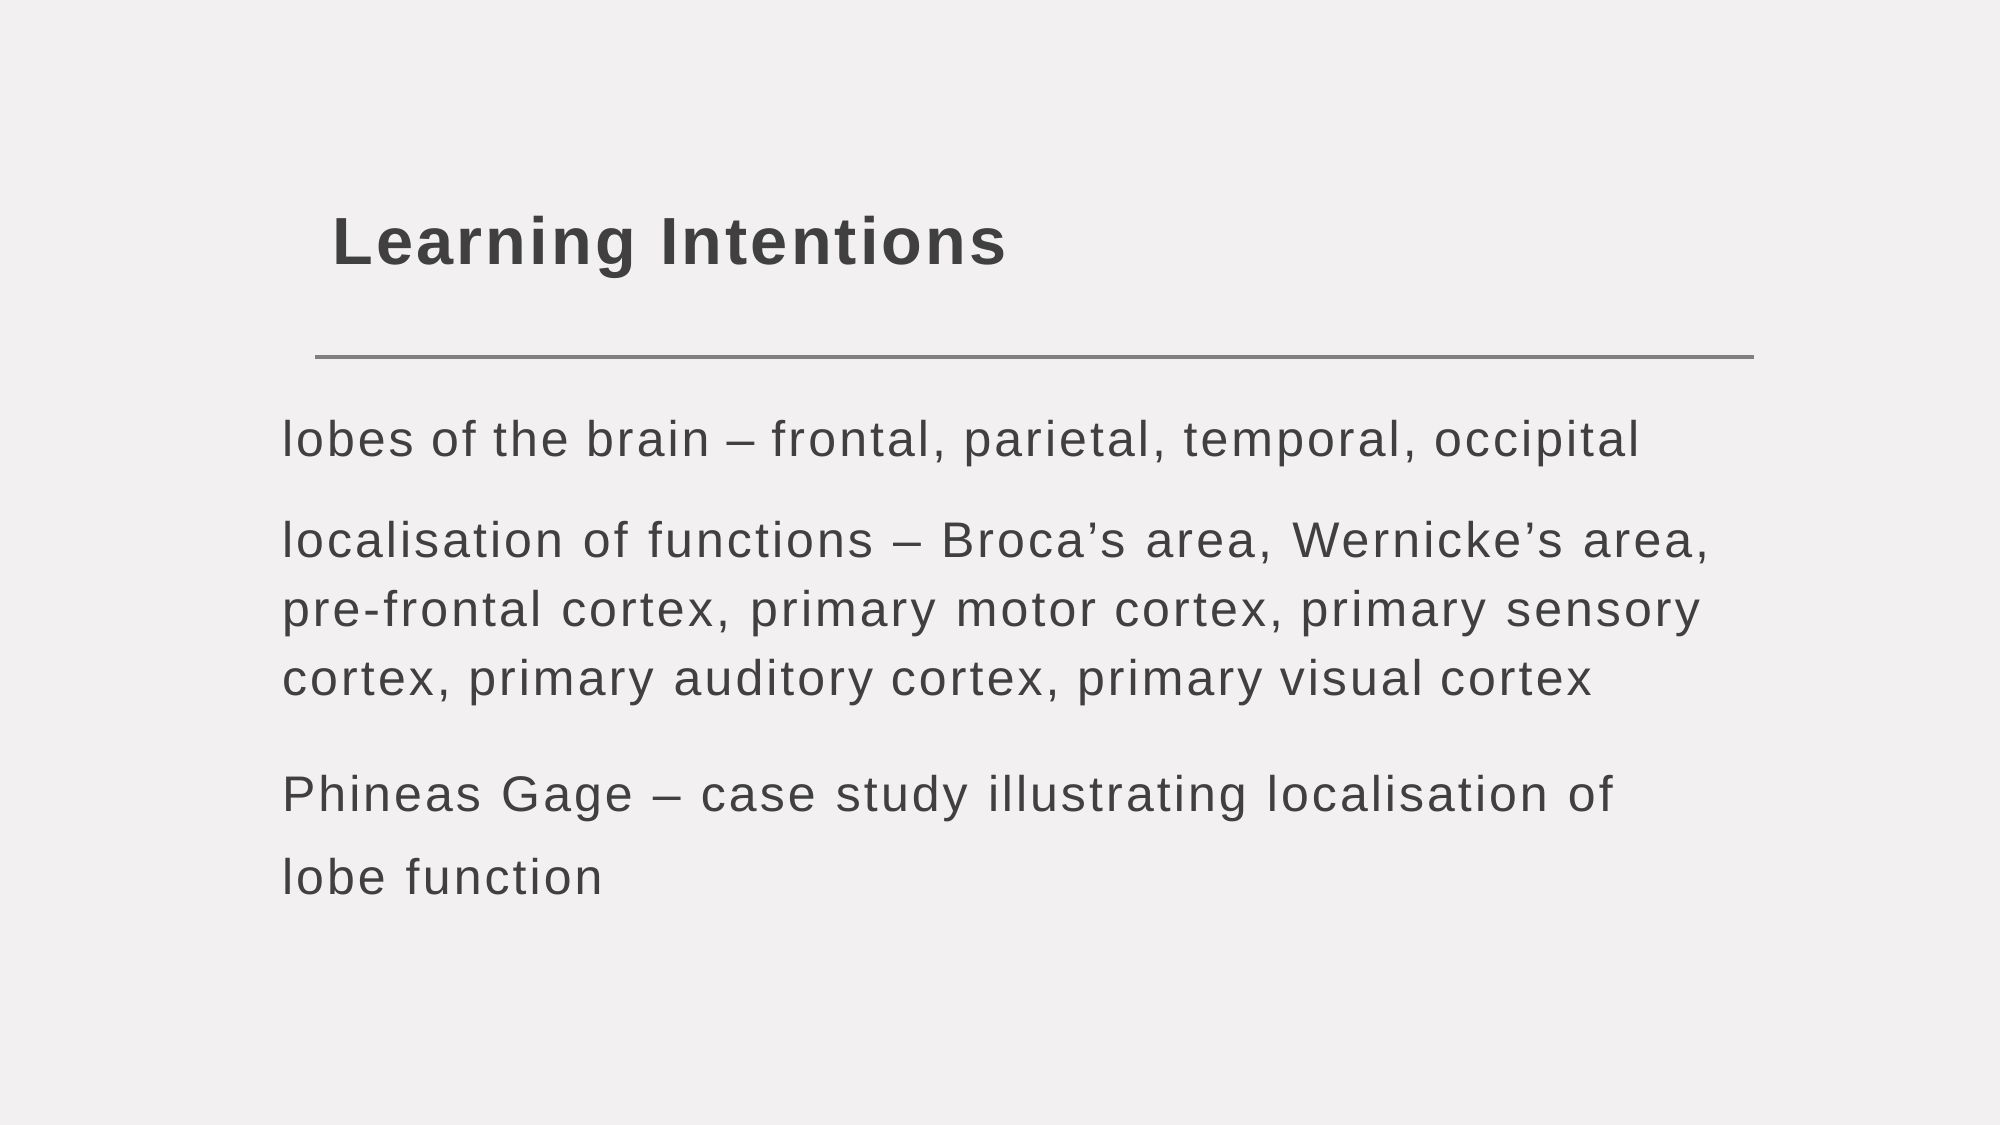

# Learning Intentions
lobes of the brain – frontal, parietal, temporal, occipital
localisation of functions – Broca’s area, Wernicke’s area, pre-frontal cortex, primary motor cortex, primary sensory cortex, primary auditory cortex, primary visual cortex
Phineas Gage – case study illustrating localisation of lobe function